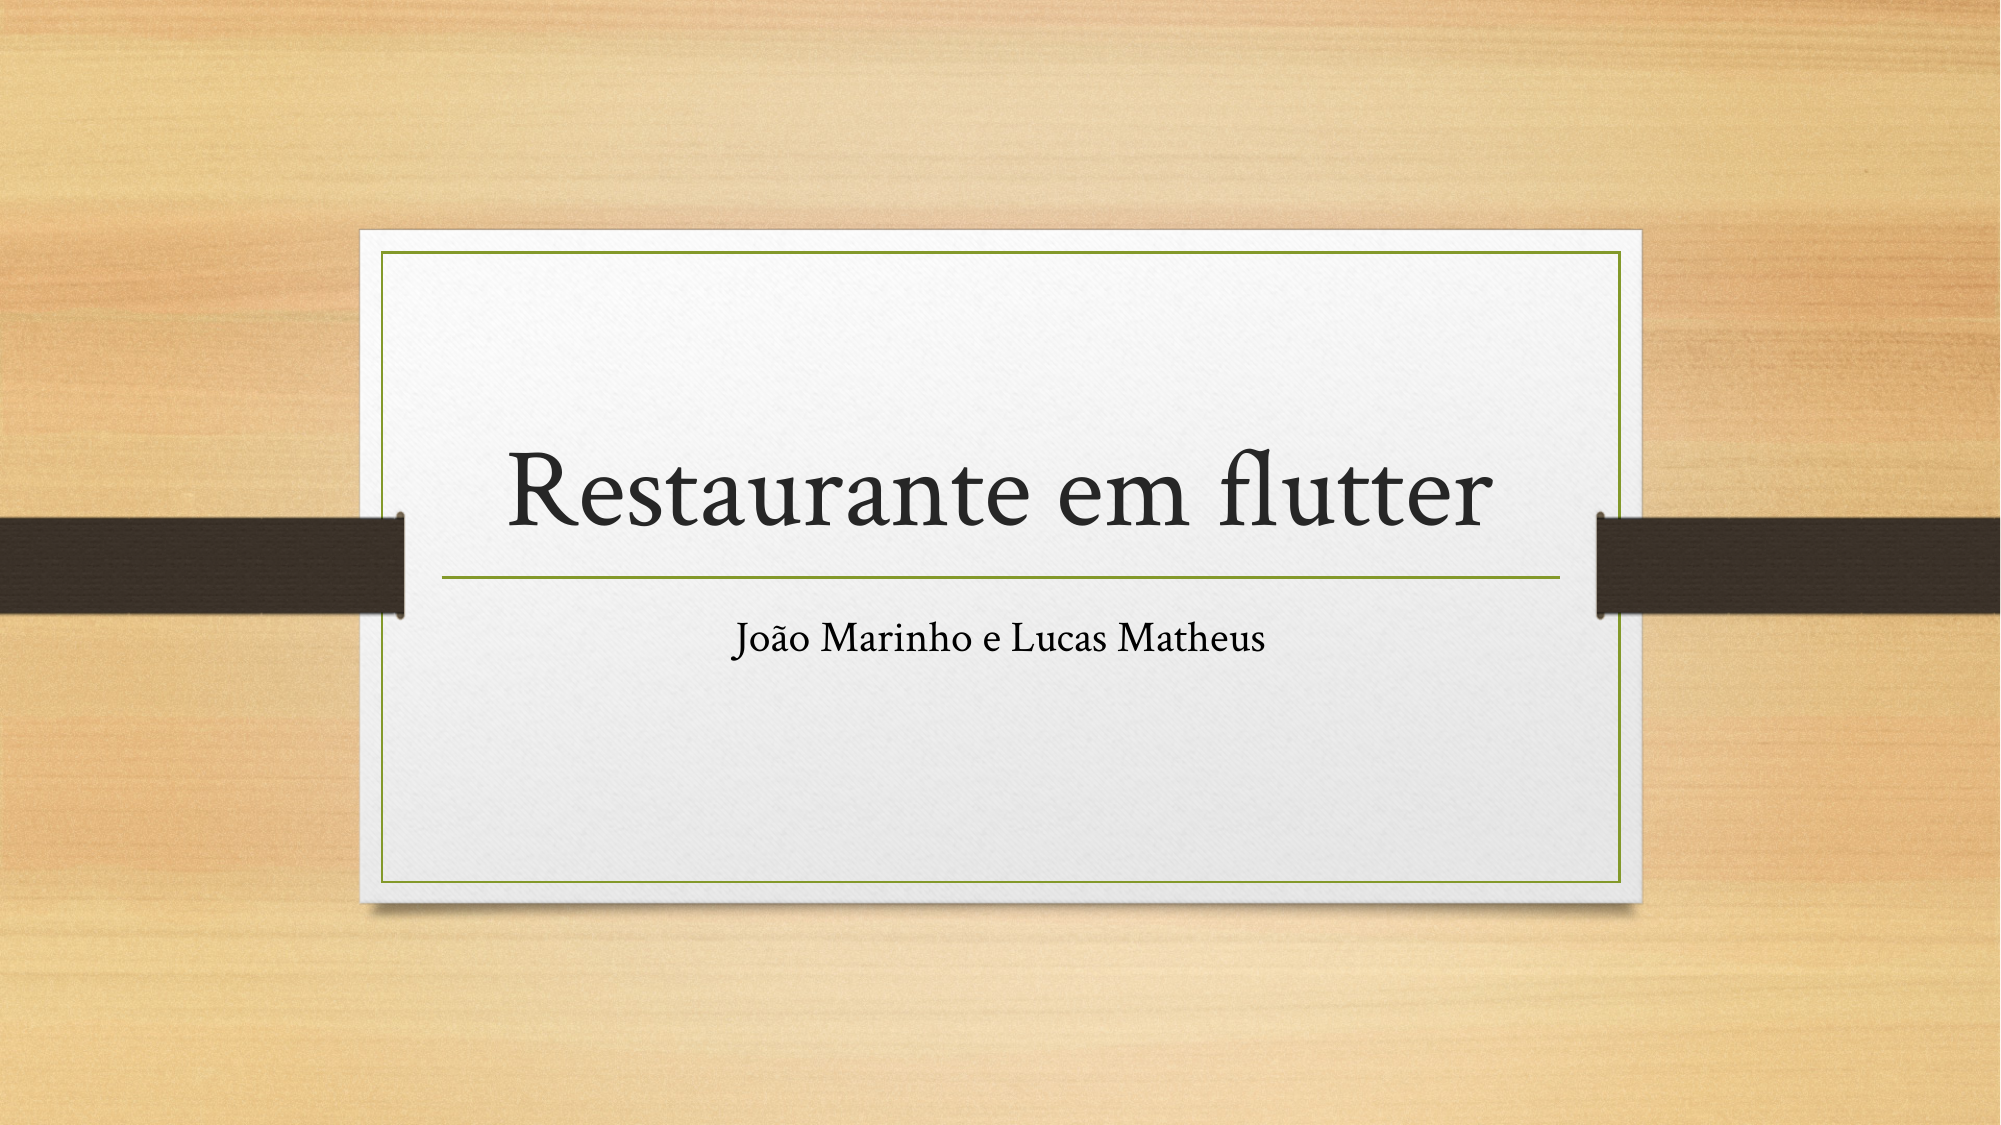

# Restaurante em flutter
João Marinho e Lucas Matheus